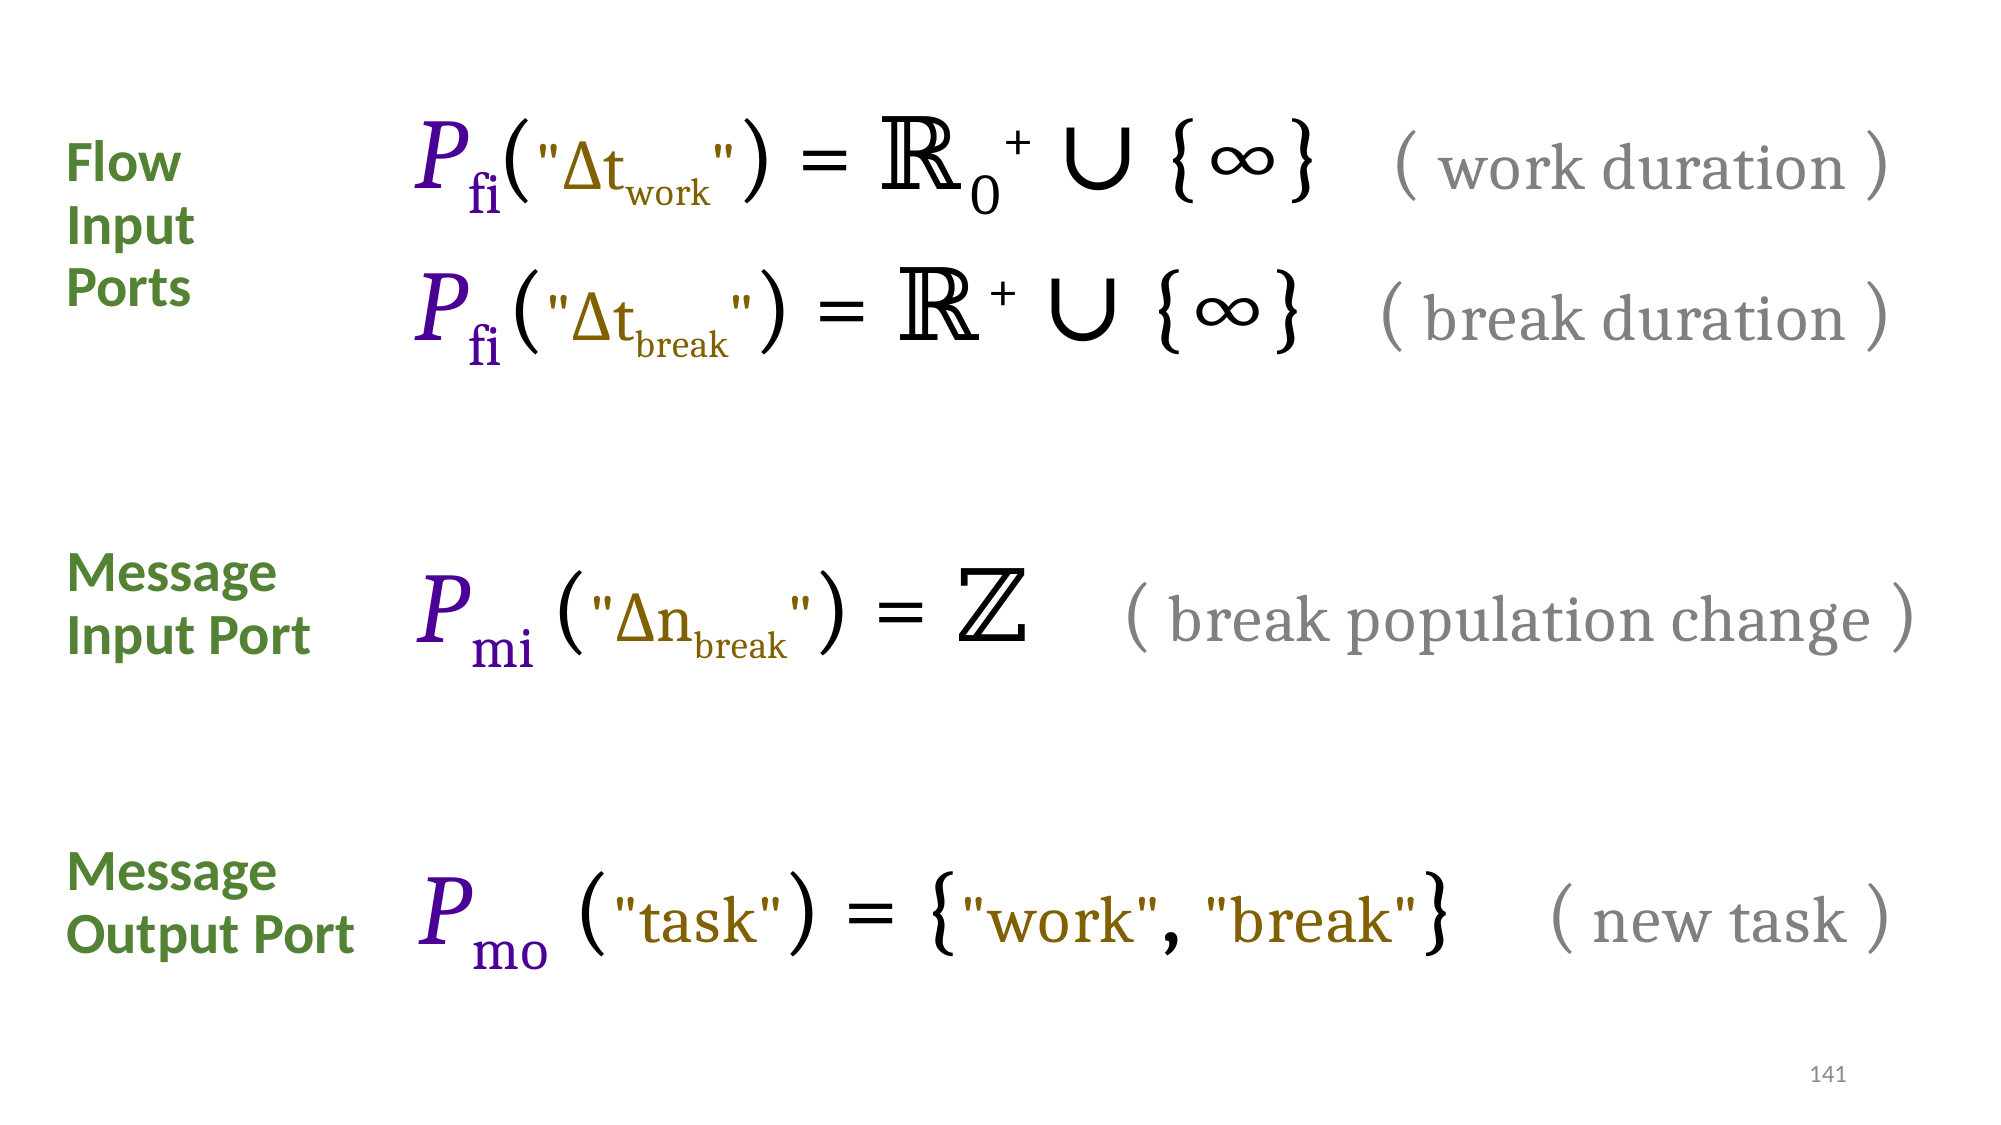

Pfi
Pfi("Δtwork") = ℝ0+ ∪ {∞}   ( work duration )
Flow
Input
Ports
Pfi("Δtbreak") = ℝ+ ∪ {∞}   ( break duration )
Pfi
Message
Input Port
Pmi("Δnbreak") = ℤ    ( break population change )
Pmi
Message
Output Port
Pmo("task") = {"work", "break"}    ( new task )
Pmo
141
Pfo
finit
fu
fp
ffinal